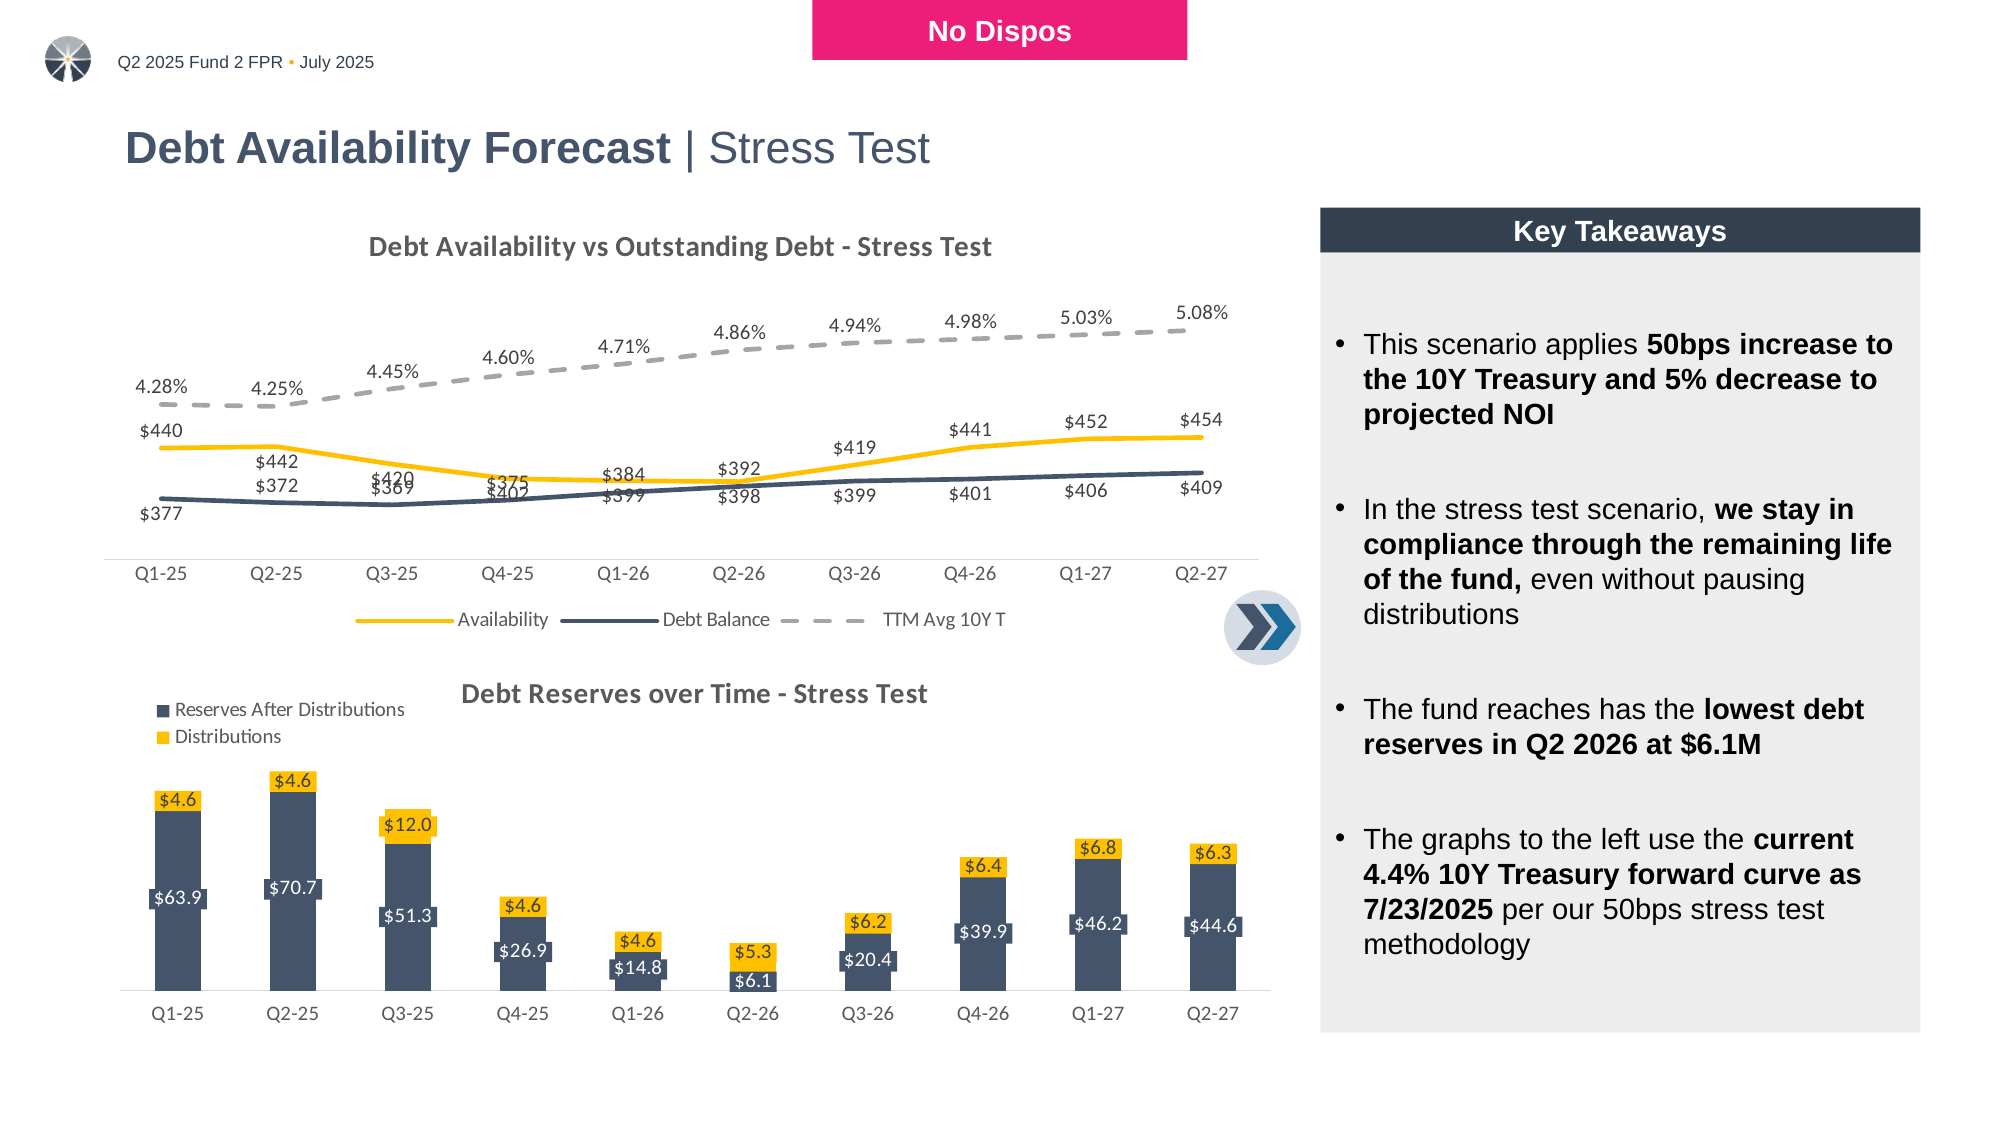

No Dispos
# Debt Availability Forecast | Stress Test
Key Takeaways

### Chart: Debt Availability vs Outstanding Debt - Stress Test

| Category | Availability | Debt Balance | TTM Avg 10Y T |
|---|---|---|---|
| Q1-25 | 440.40478220772945 | 376.5 | 0.042754929880478076 |
| Q2-25 | 442.1960662123542 | 371.5 | 0.04253525099601591 |
| Q3-25 | 420.03660546823374 | 368.69160735786045 | 0.044458939532543484 |
| Q4-25 | 401.7286912582409 | 374.78046602481464 | 0.045971008500417715 |
| Q1-26 | 399.1158603378183 | 384.3603253053844 | 0.047138046428571424 |
| Q2-26 | 398.0790227706783 | 391.9849574354721 | 0.048638766666666666 |
| Q3-26 | 419.0972154192936 | 398.72327562146444 | 0.049407374999999996 |
| Q4-26 | 441.22541231703644 | 401.3006071457729 | 0.04982686666666666 |
| Q1-27 | 451.9111600243197 | 405.71407202305954 | 0.050297858333333334 |
| Q2-27 | 453.7183117110277 | 409.10942689923525 | 0.05080179166666667 |
This scenario applies 50bps increase to the 10Y Treasury and 5% decrease to projected NOI

In the stress test scenario, we stay in compliance through the remaining life of the fund, even without pausing distributions

The fund reaches has the lowest debt reserves in Q2 2026 at $6.1M

The graphs to the left use the current 4.4% 10Y Treasury forward curve as 7/23/2025 per our 50bps stress test methodology

### Chart: Debt Reserves over Time - Stress Test

| Category | Reserves After Distributions | Distributions | Reserves Before Distributions |
|---|---|---|---|
| Q1-25 | 63.904782207729454 | 4.6 | 68.50478220772945 |
| Q2-25 | 70.6960662123542 | 4.6 | 75.29606621235419 |
| Q3-25 | 51.3449981103733 | 12.0 | 63.3449981103733 |
| Q4-25 | 26.94822523342623 | 4.6 | 31.54822523342623 |
| Q1-26 | 14.755535032433897 | 4.6 | 19.3555350324339 |
| Q2-26 | 6.09406533520621 | 5.2631965792581195 | 11.35726191446433 |
| Q3-26 | 20.373939797829166 | 6.187505175147217 | 26.561444972976382 |
| Q4-26 | 39.92480517126353 | 6.366079965131723 | 46.290885136395254 |
| Q1-27 | 46.19708800126017 | 6.750074836800035 | 52.94716283806021 |
| Q2-27 | 44.60888481179245 | 6.289106355490219 | 50.89799116728267 |